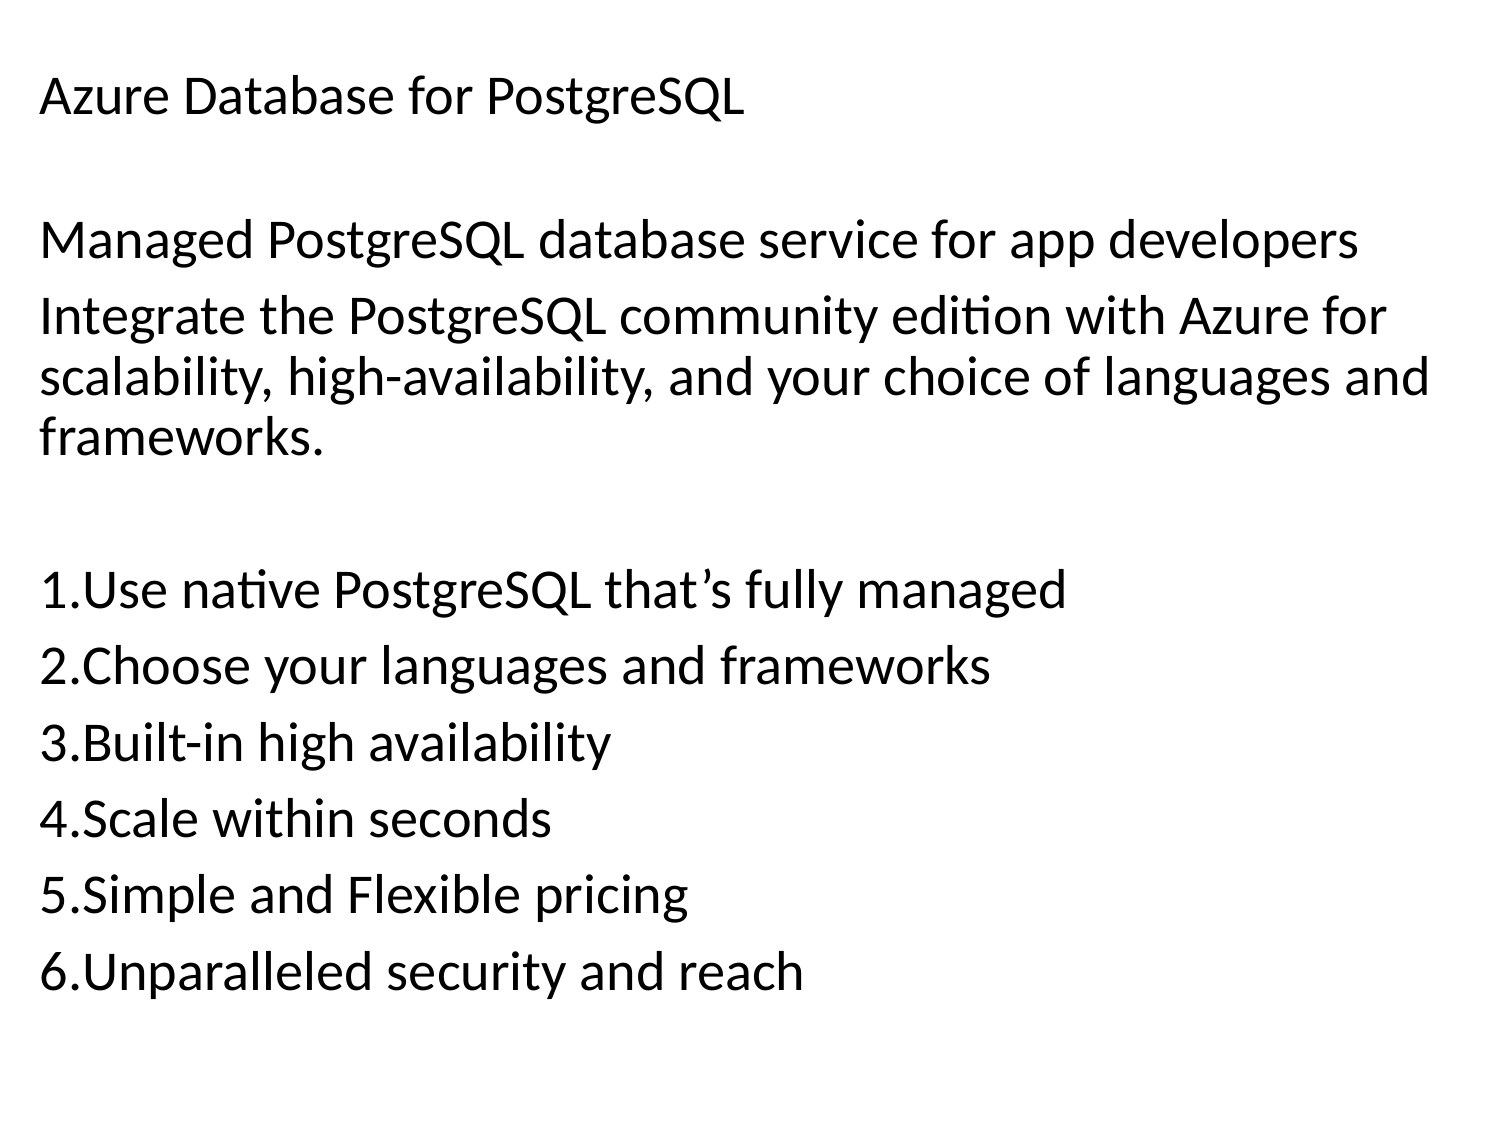

# Azure Database for PostgreSQL
Managed PostgreSQL database service for app developers
Integrate the PostgreSQL community edition with Azure for scalability, high-availability, and your choice of languages and frameworks.

Use native PostgreSQL that’s fully managed
Choose your languages and frameworks
Built-in high availability
Scale within seconds
Simple and Flexible pricing
Unparalleled security and reach